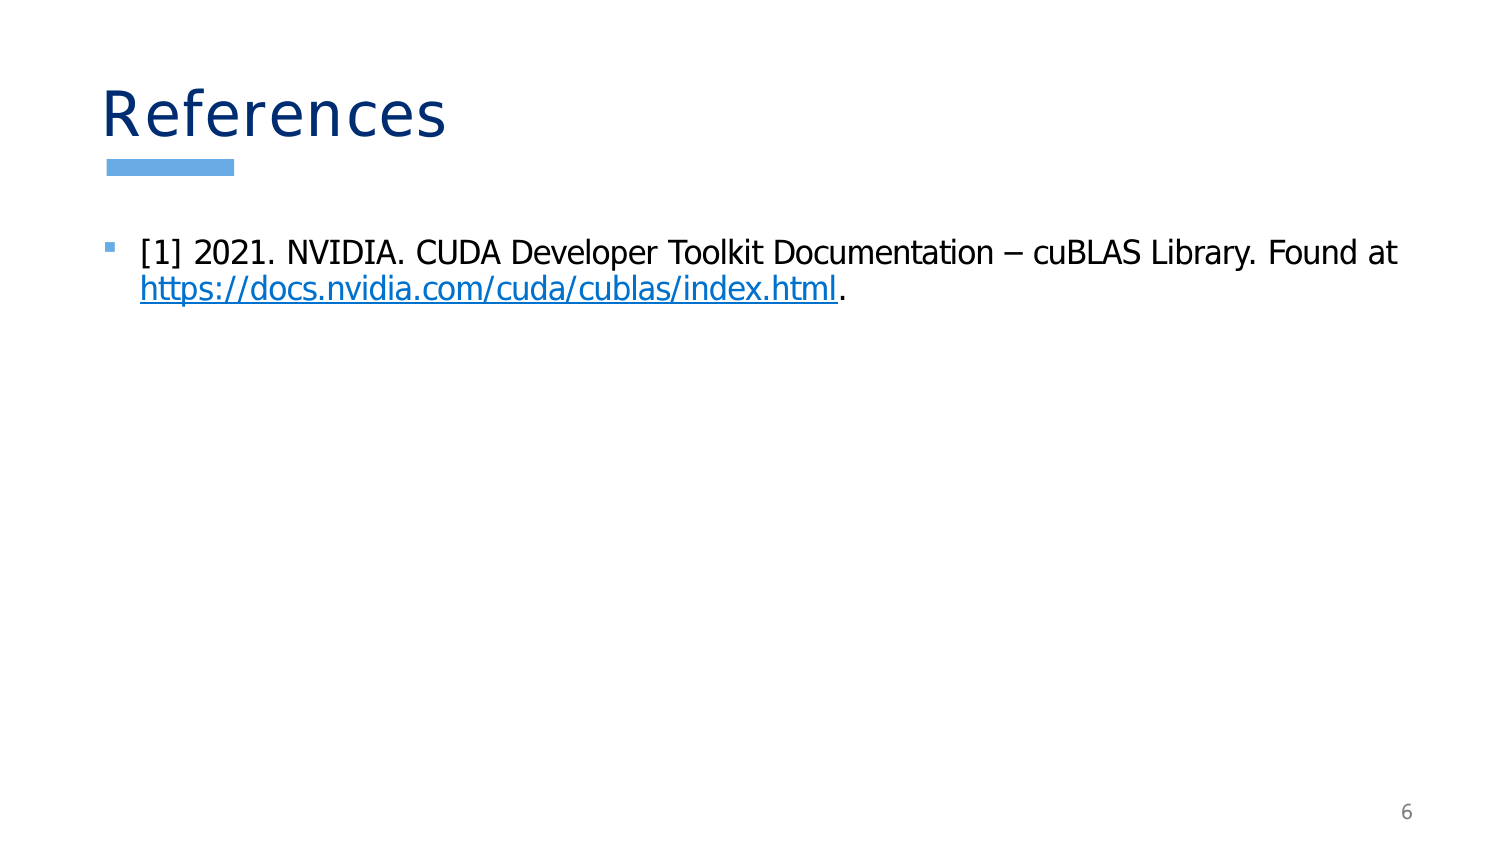

# References
[1] 2021. NVIDIA. CUDA Developer Toolkit Documentation – cuBLAS Library. Found at https://docs.nvidia.com/cuda/cublas/index.html.